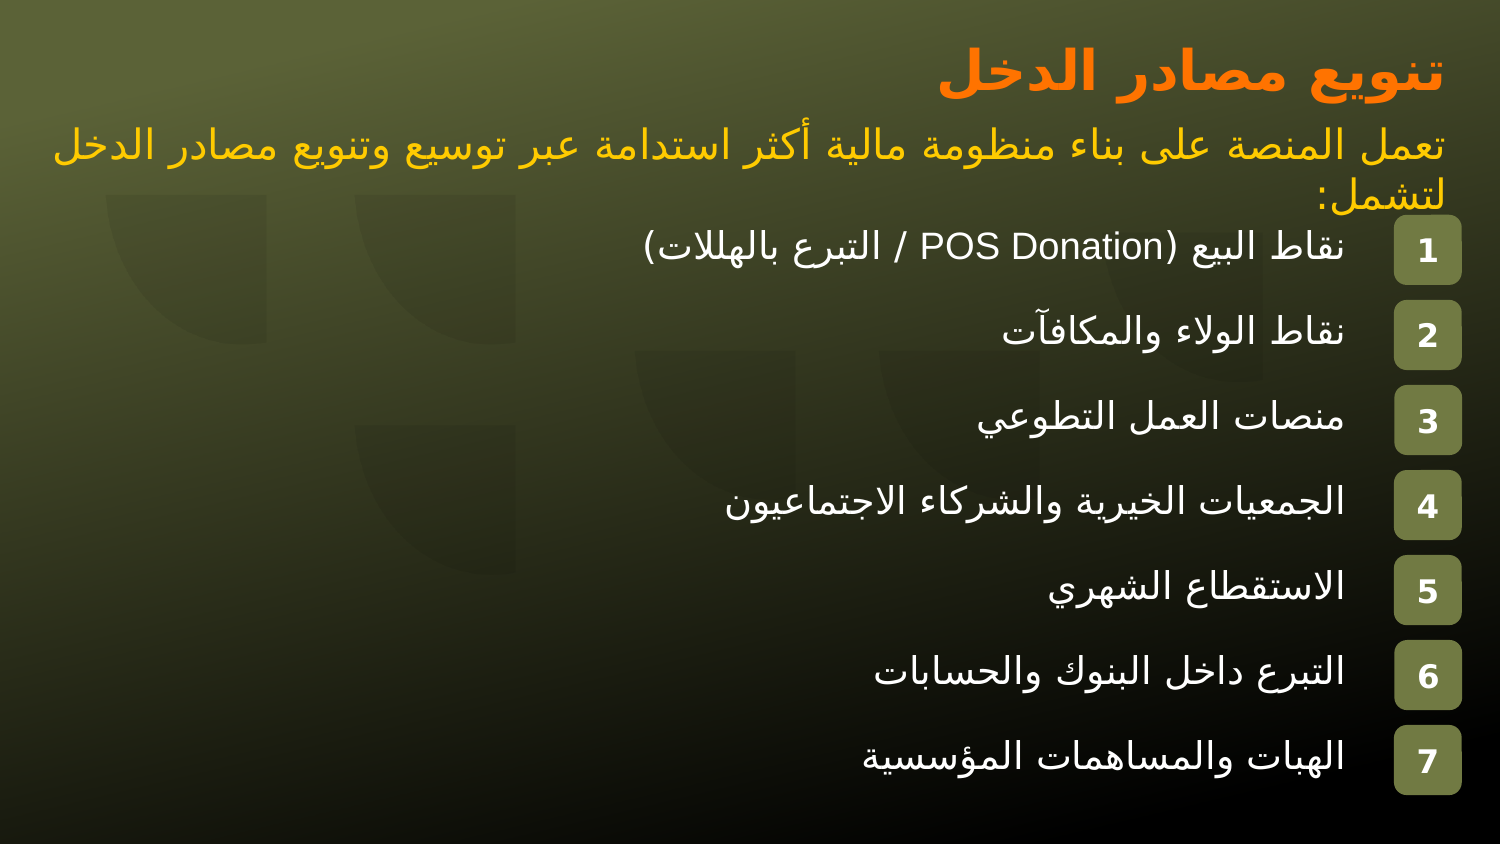

تنويع مصادر الدخل
تعمل المنصة على بناء منظومة مالية أكثر استدامة عبر توسيع وتنويع مصادر الدخل لتشمل:
نقاط البيع (POS Donation / التبرع بالهللات)
1
نقاط الولاء والمكافآت
2
منصات العمل التطوعي
3
الجمعيات الخيرية والشركاء الاجتماعيون
4
الاستقطاع الشهري
5
التبرع داخل البنوك والحسابات
6
الهبات والمساهمات المؤسسية
7